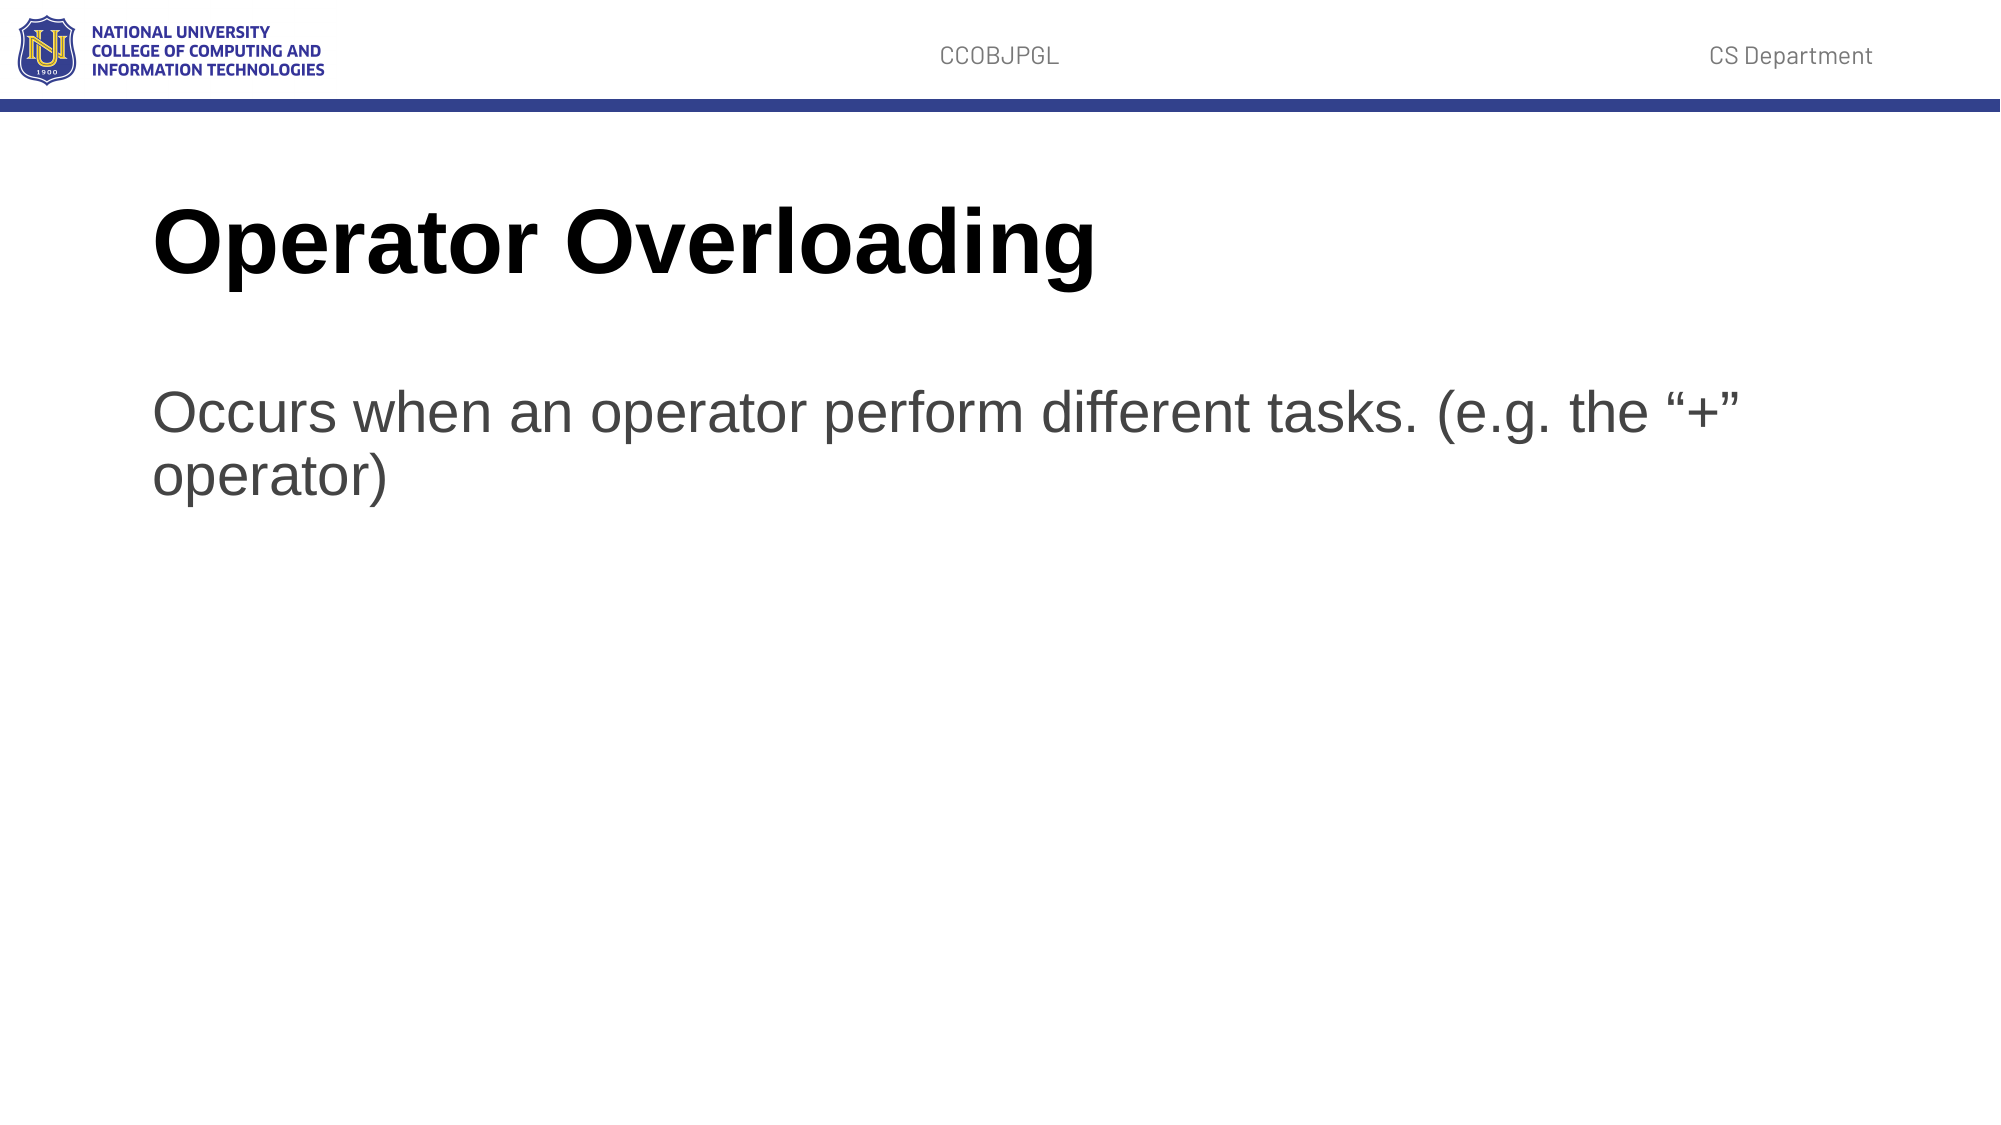

# Operator Overloading
Occurs when an operator perform different tasks. (e.g. the “+” operator)